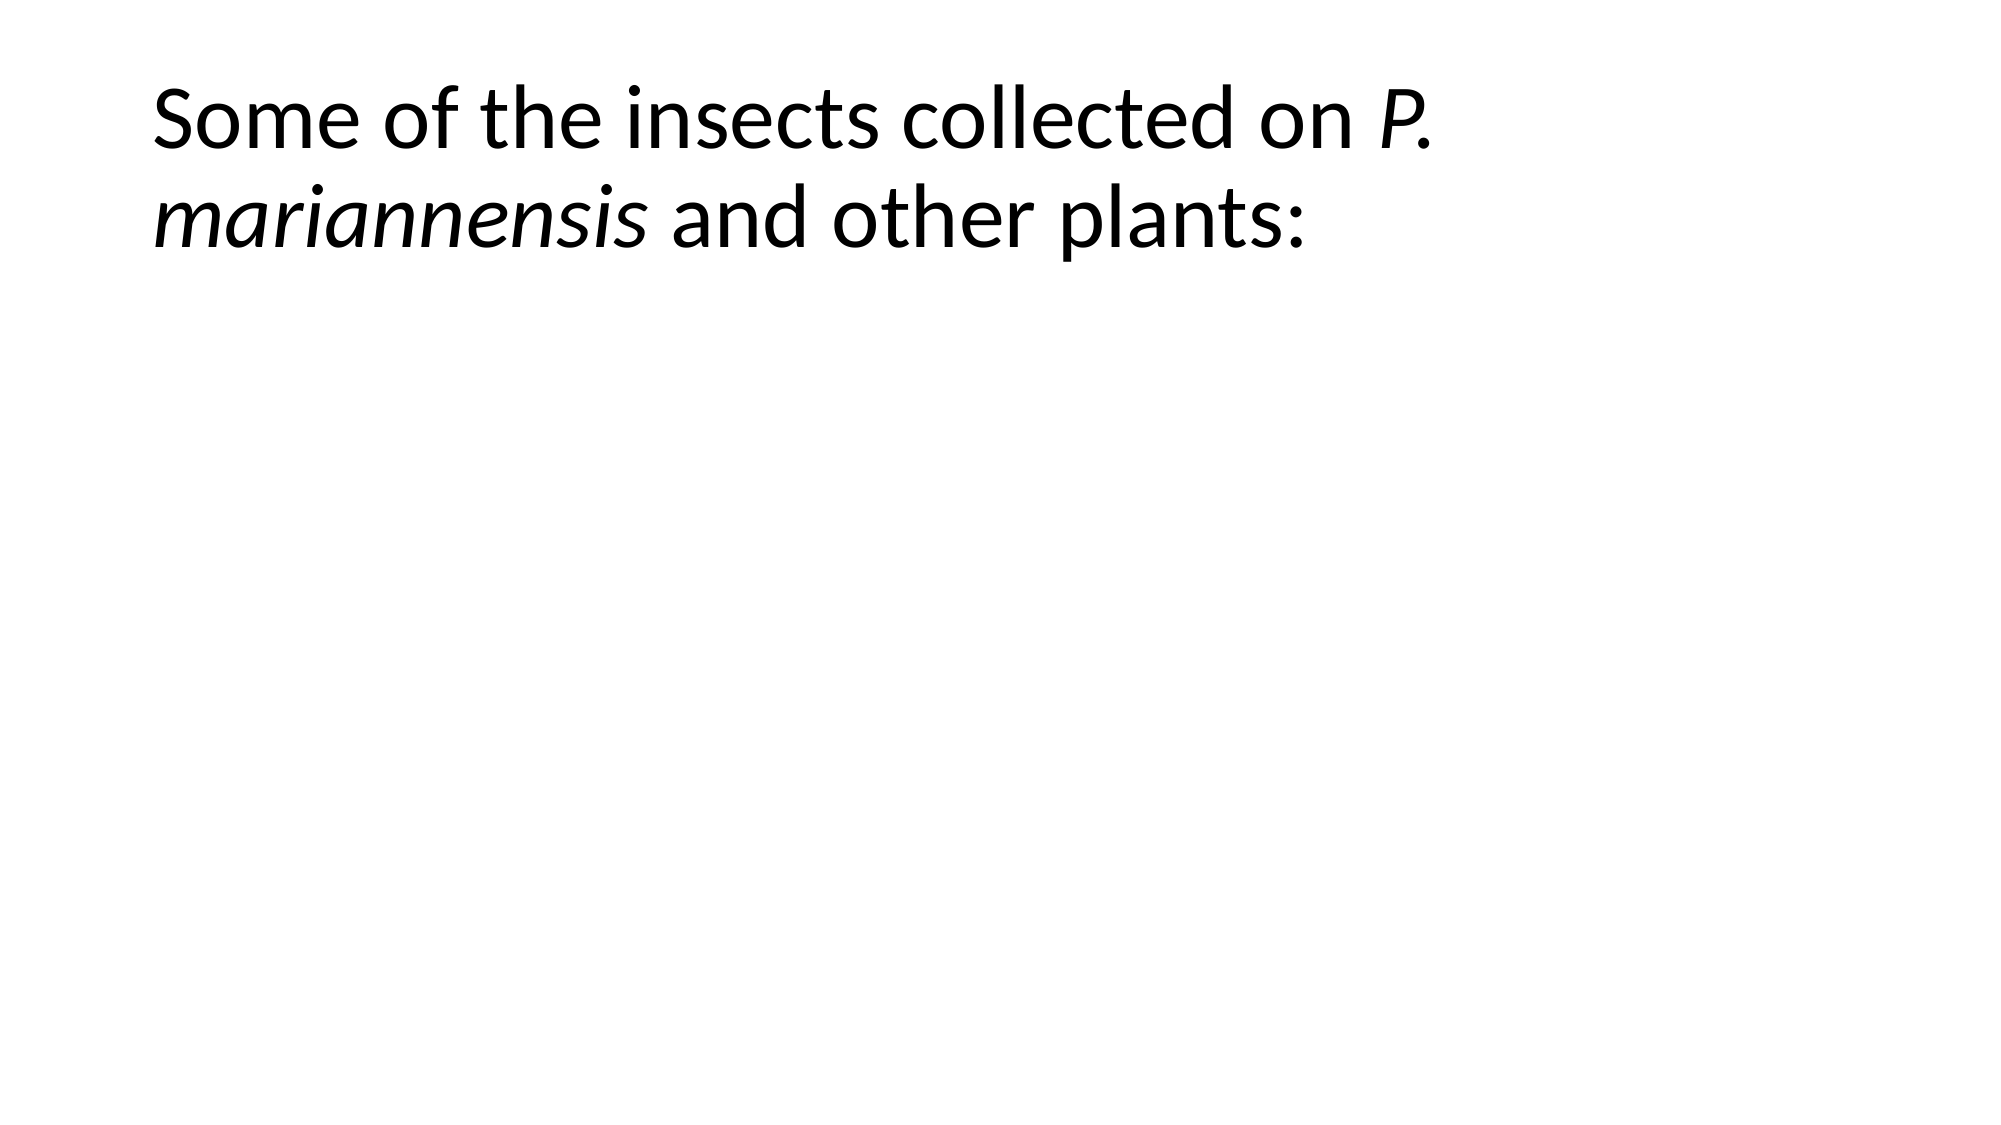

# Some of the insects collected on P. mariannensis and other plants: